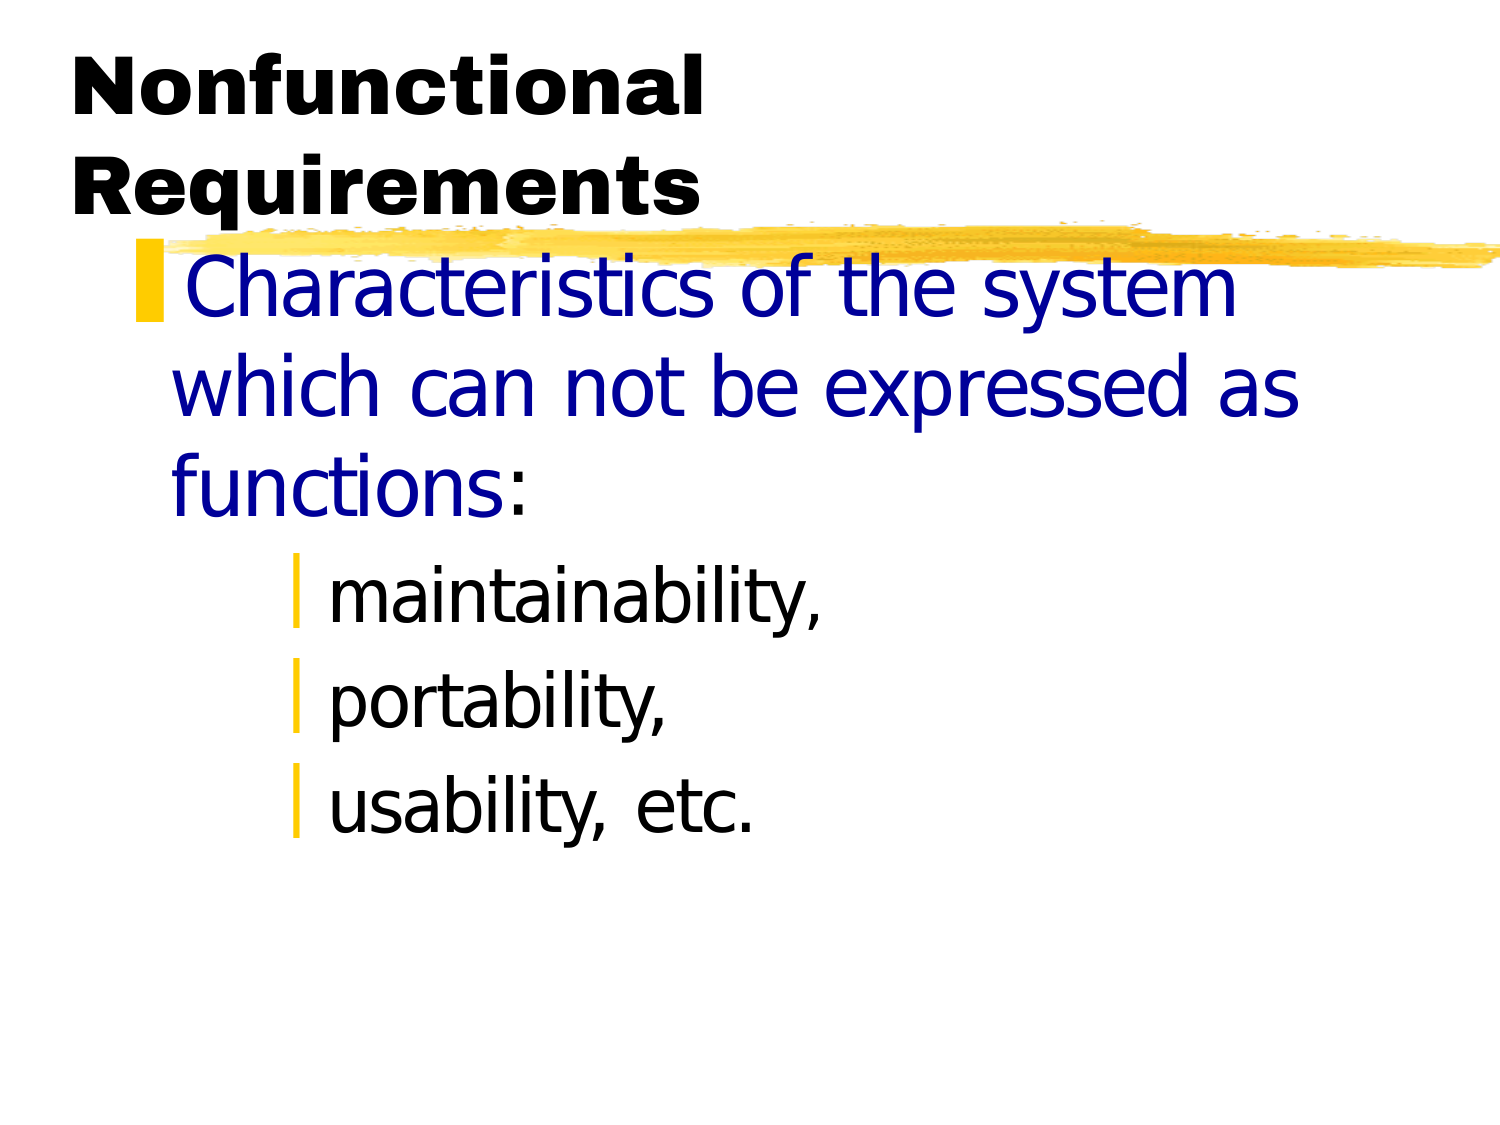

# Nonfunctional Requirements
Characteristics of the system which can not be expressed as functions:
maintainability,
portability,
usability, etc.
25